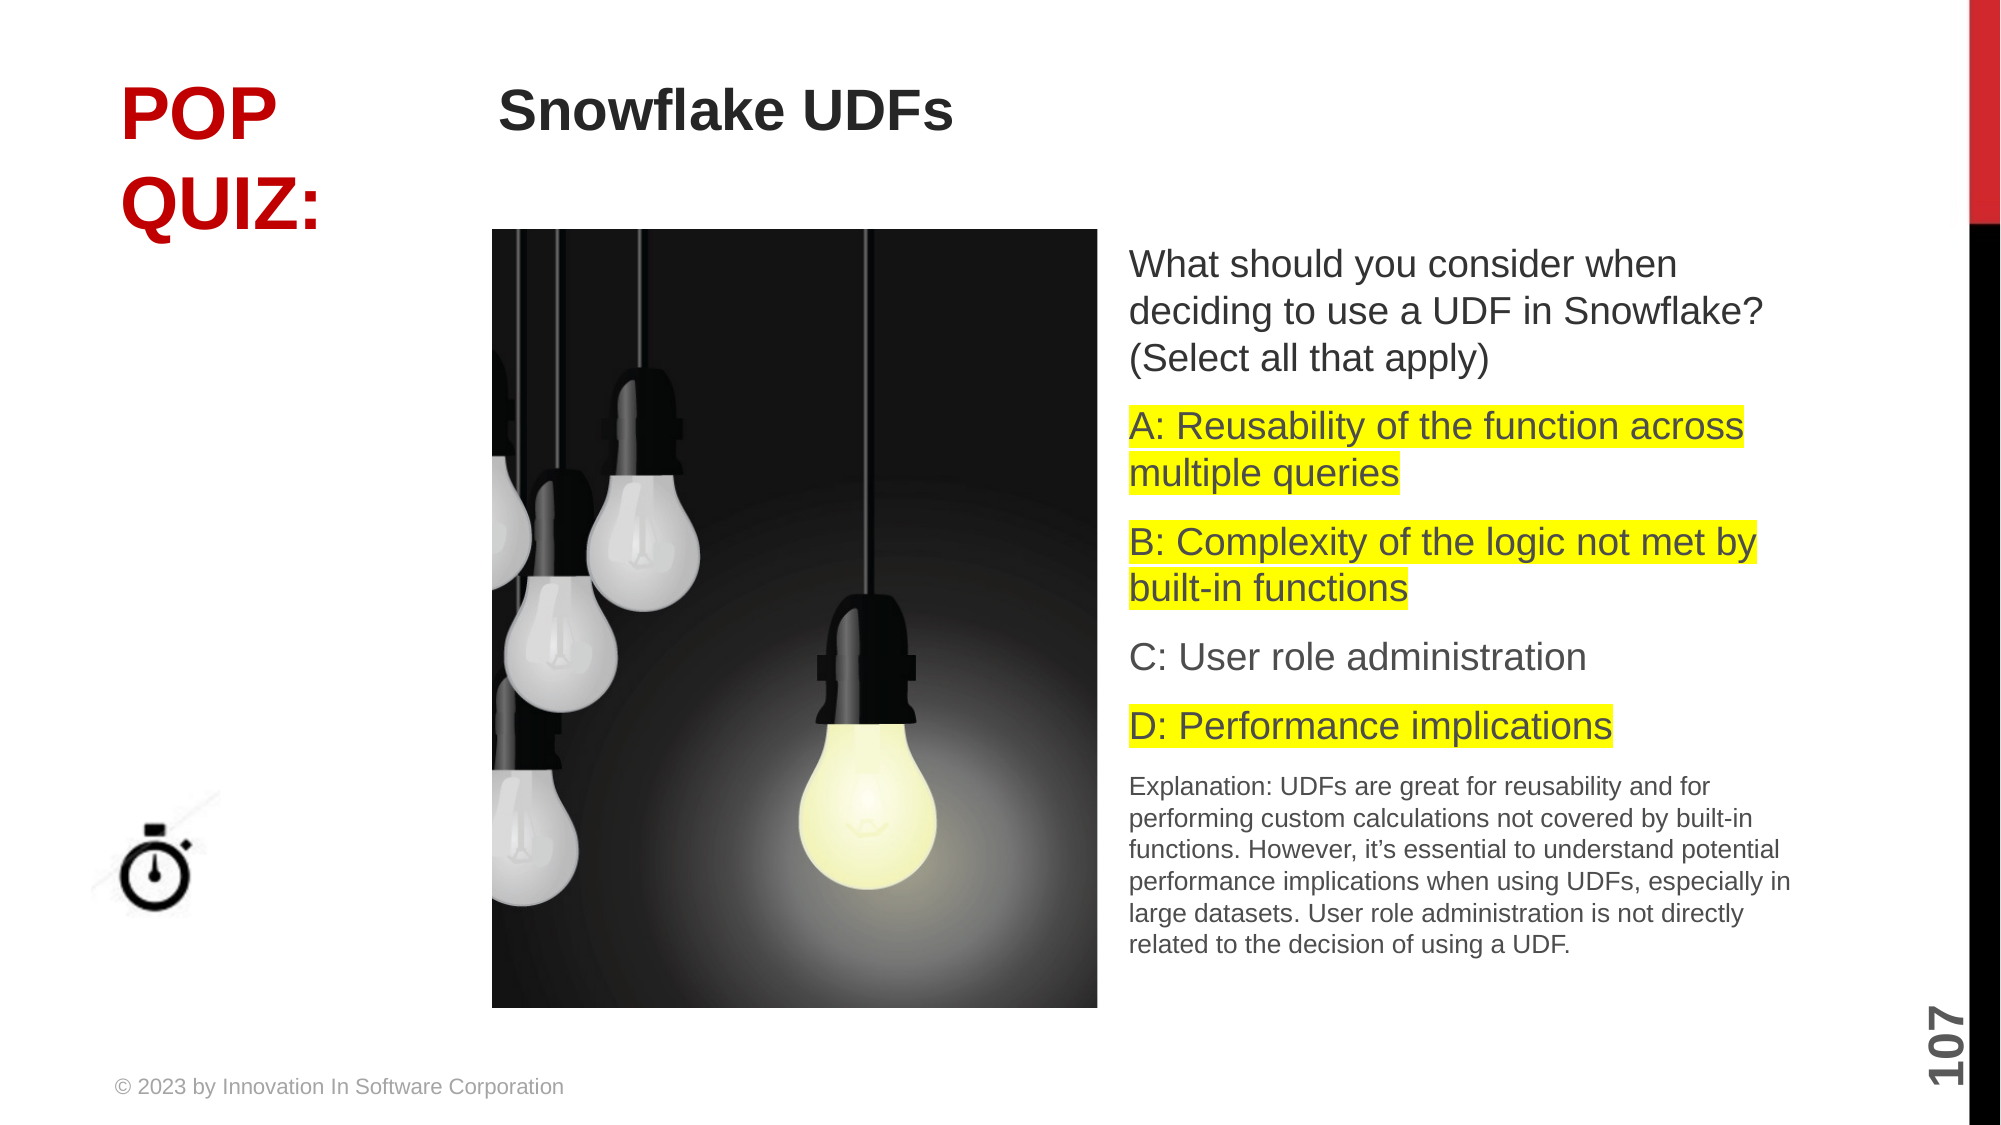

# Snowflake UDFs
What should you consider when deciding to use a UDF in Snowflake? (Select all that apply)
A: Reusability of the function across multiple queries
B: Complexity of the logic not met by built-in functions
C: User role administration
D: Performance implications
Explanation: UDFs are great for reusability and for performing custom calculations not covered by built-in functions. However, it’s essential to understand potential performance implications when using UDFs, especially in large datasets. User role administration is not directly related to the decision of using a UDF.

5 MINUTES
107
© 2023 by Innovation In Software Corporation